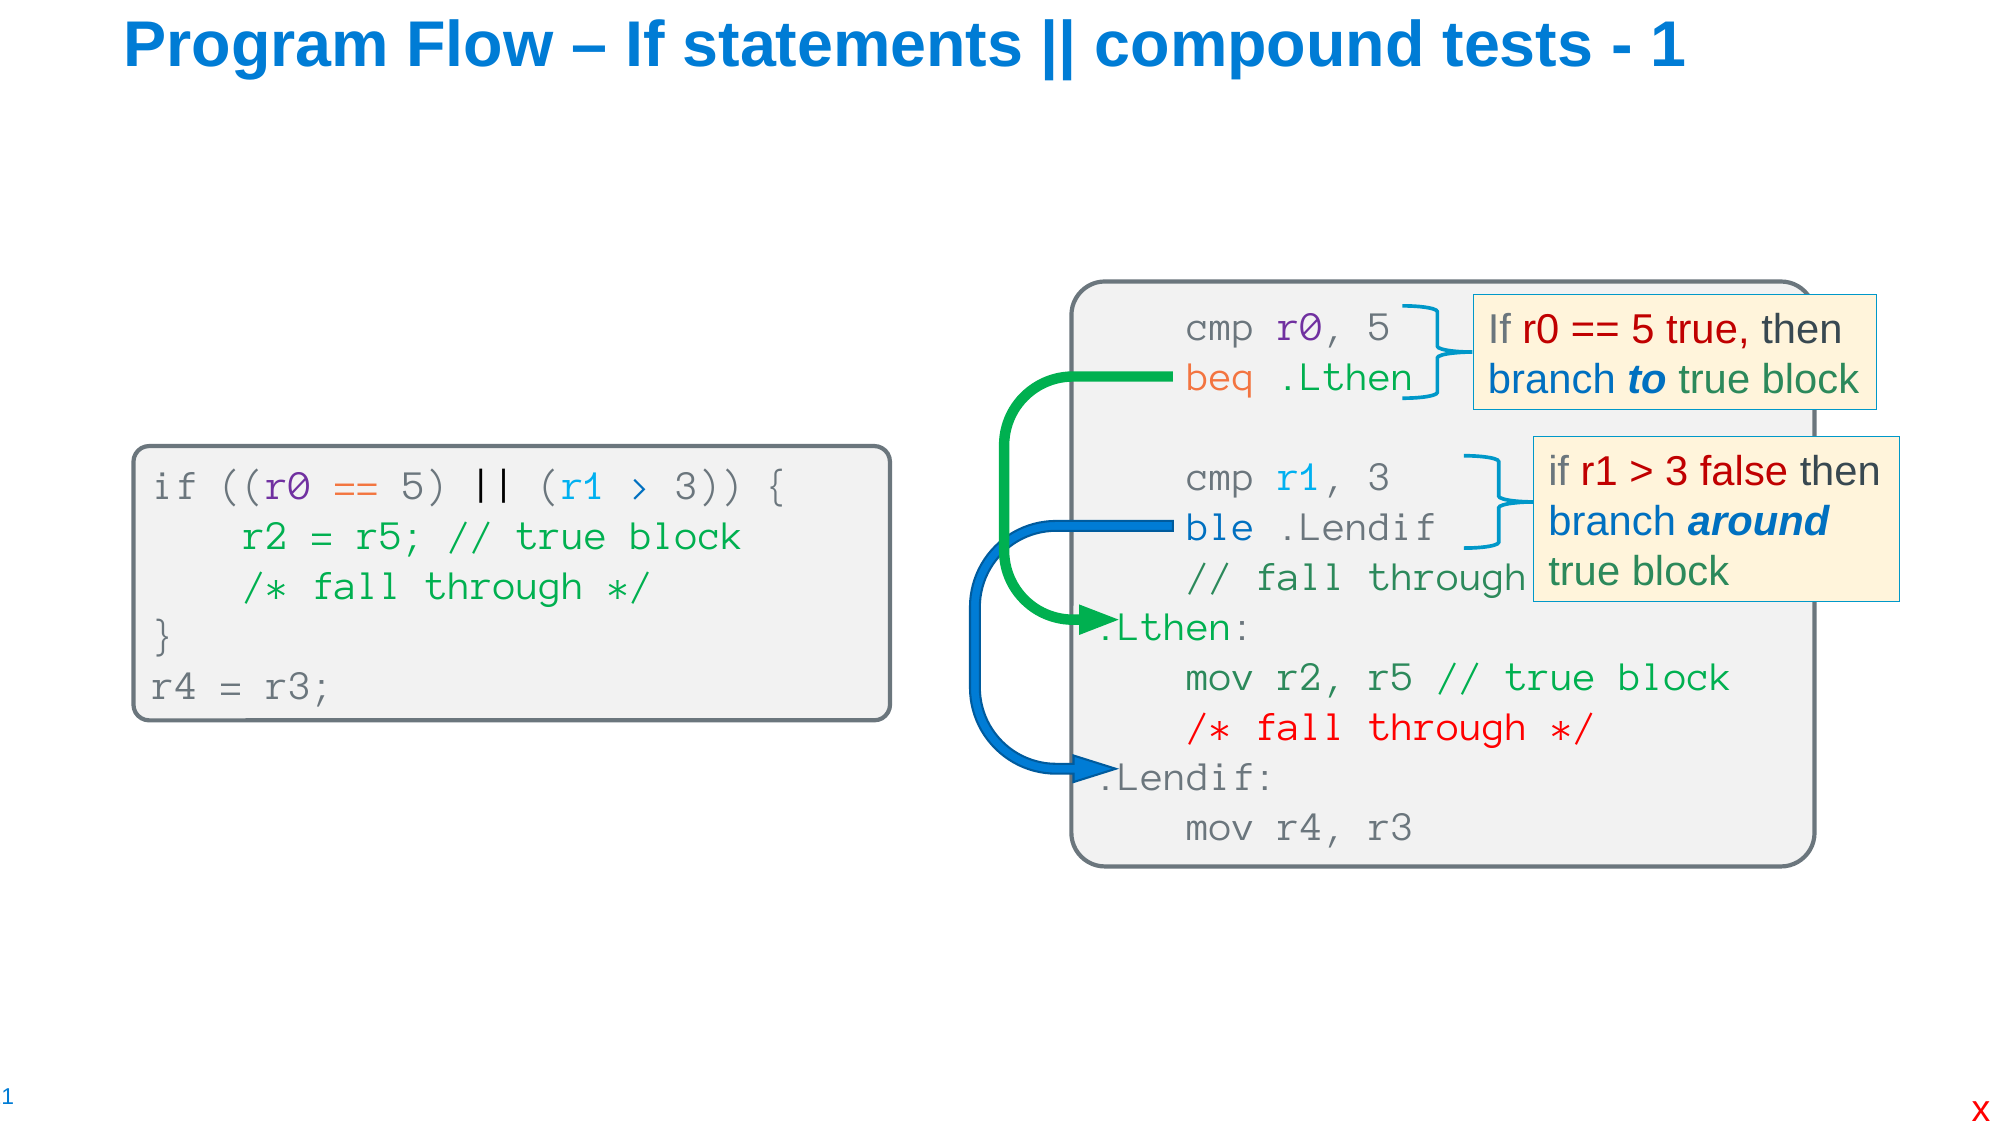

# Program Flow – If statements || compound tests - 1
    cmp r0, 5
    beq .Lthen

    cmp r1, 3
    ble .Lendif
    // fall through
.Lthen:
    mov r2, r5 // true block
    /* fall through */
.Lendif:
    mov r4, r3
If r0 == 5 true, then branch to true block

if r1 > 3 false then branch around true block

if ((r0 == 5) || (r1 > 3)) {
    r2 = r5; // true block
    /* fall through */
}
r4 = r3;

x